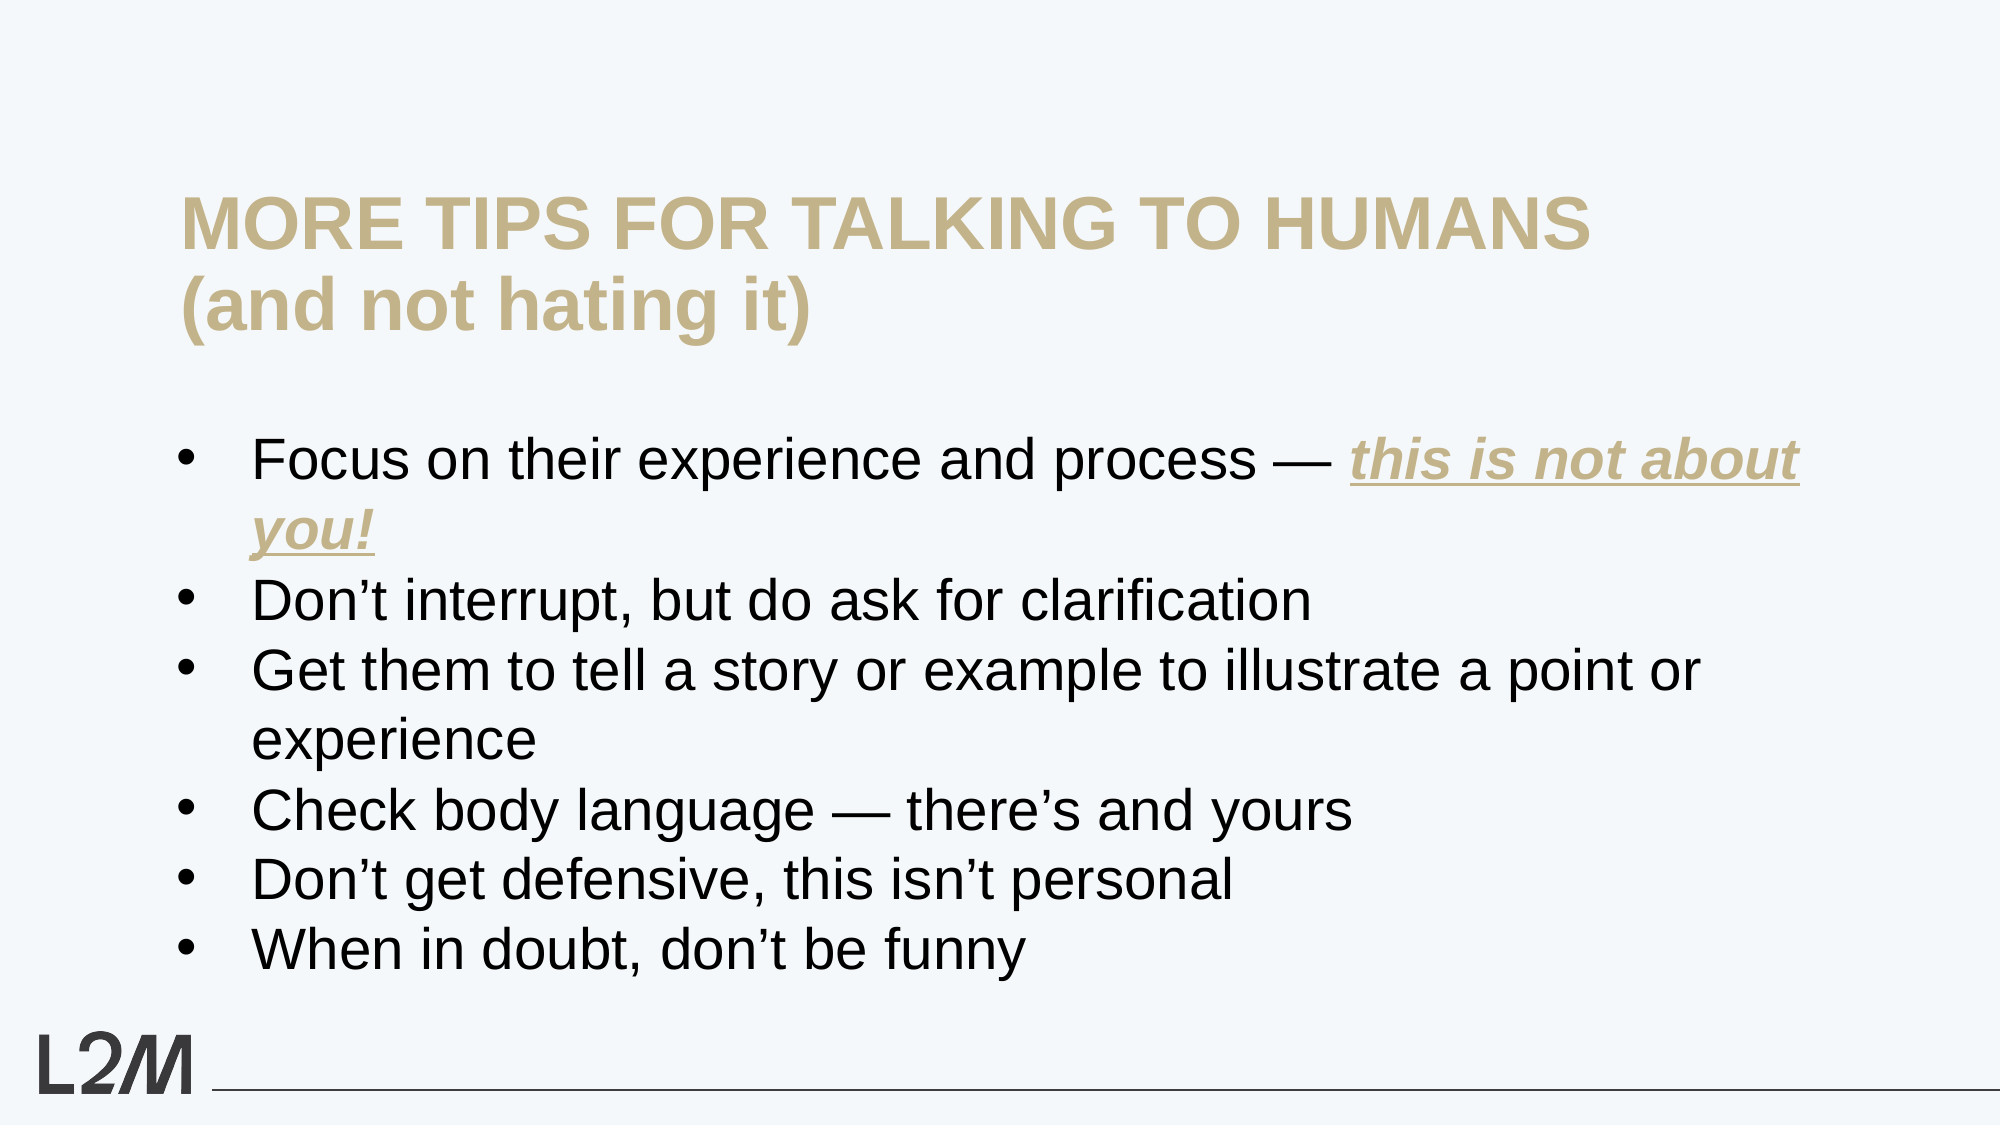

MORE TIPS FOR TALKING TO HUMANS (and not hating it)
Focus on their experience and process — this is not about you!
Don’t interrupt, but do ask for clarification
Get them to tell a story or example to illustrate a point or experience
Check body language — there’s and yours
Don’t get defensive, this isn’t personal
When in doubt, don’t be funny